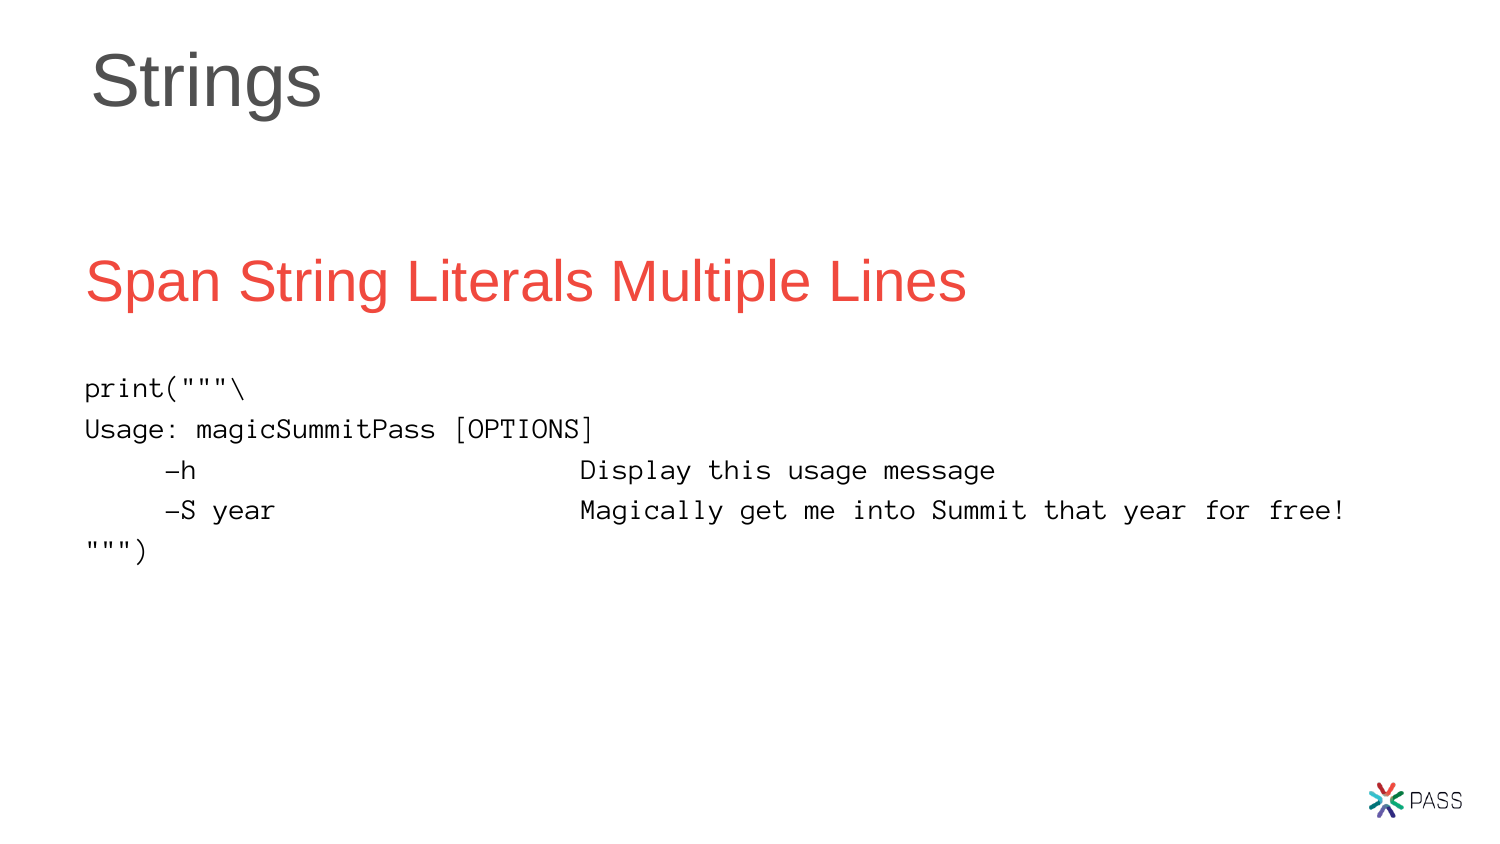

# Strings
Span String Literals Multiple Lines

print("""\
Usage: magicSummitPass [OPTIONS]
     -h                        Display this usage message
     -S year                   Magically get me into Summit that year for free!
""")